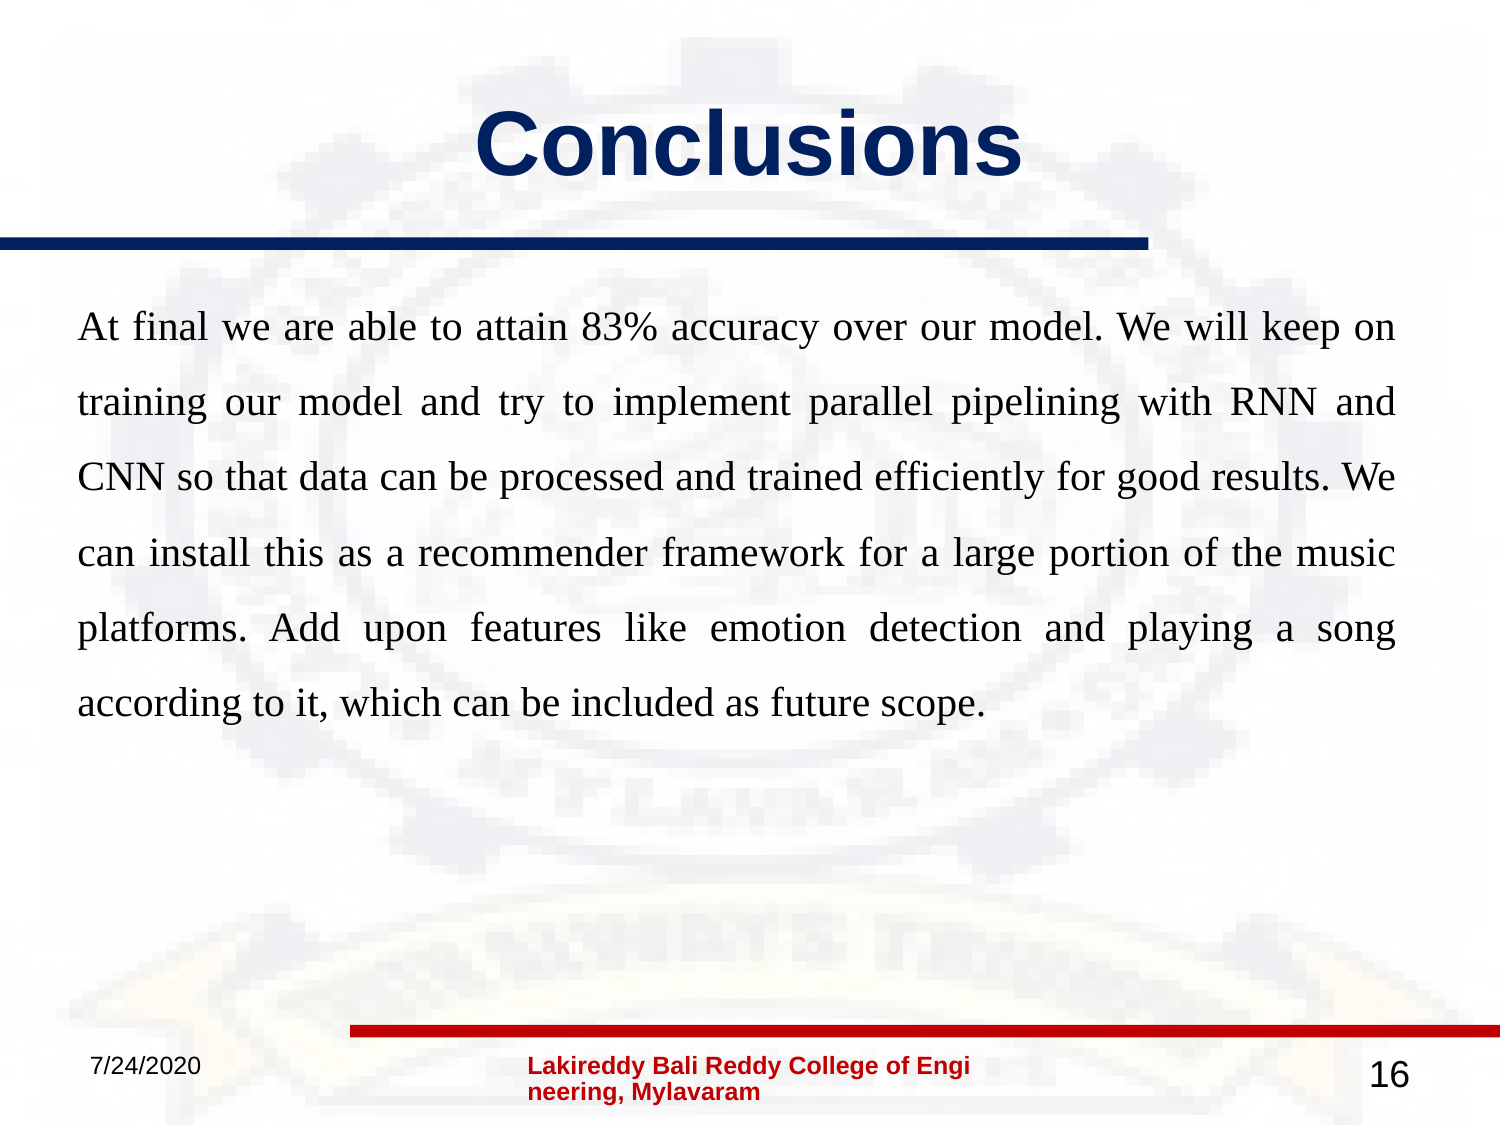

# Conclusions
At final we are able to attain 83% accuracy over our model. We will keep on training our model and try to implement parallel pipelining with RNN and CNN so that data can be processed and trained efficiently for good results. We can install this as a recommender framework for a large portion of the music platforms. Add upon features like emotion detection and playing a song according to it, which can be included as future scope.

7/24/2020
Lakireddy Bali Reddy College of Engineering, Mylavaram
16